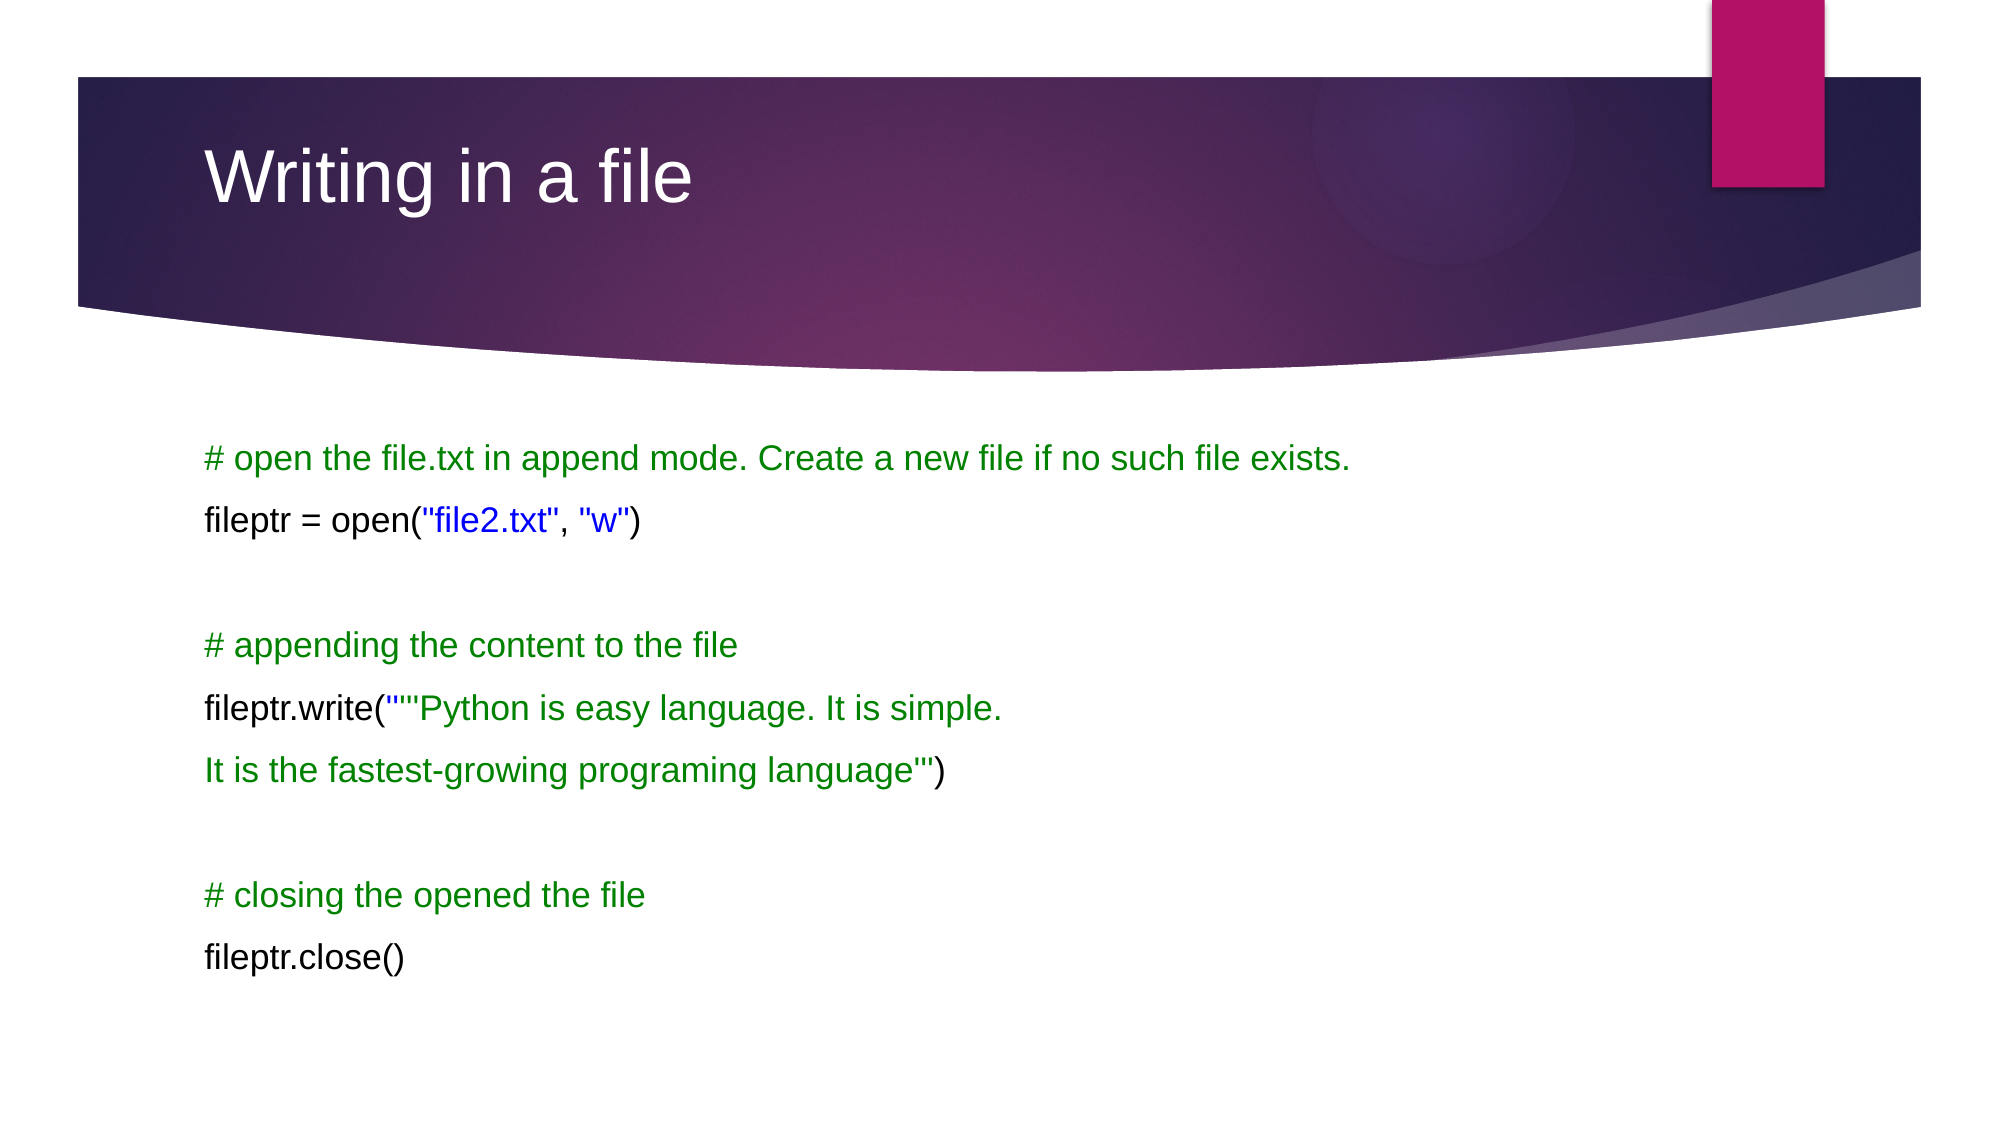

# Writing in a file
# open the file.txt in append mode. Create a new file if no such file exists.
fileptr = open("file2.txt", "w")

# appending the content to the file
fileptr.write('''''Python is easy language. It is simple.
It is the fastest-growing programing language''')

# closing the opened the file
fileptr.close()